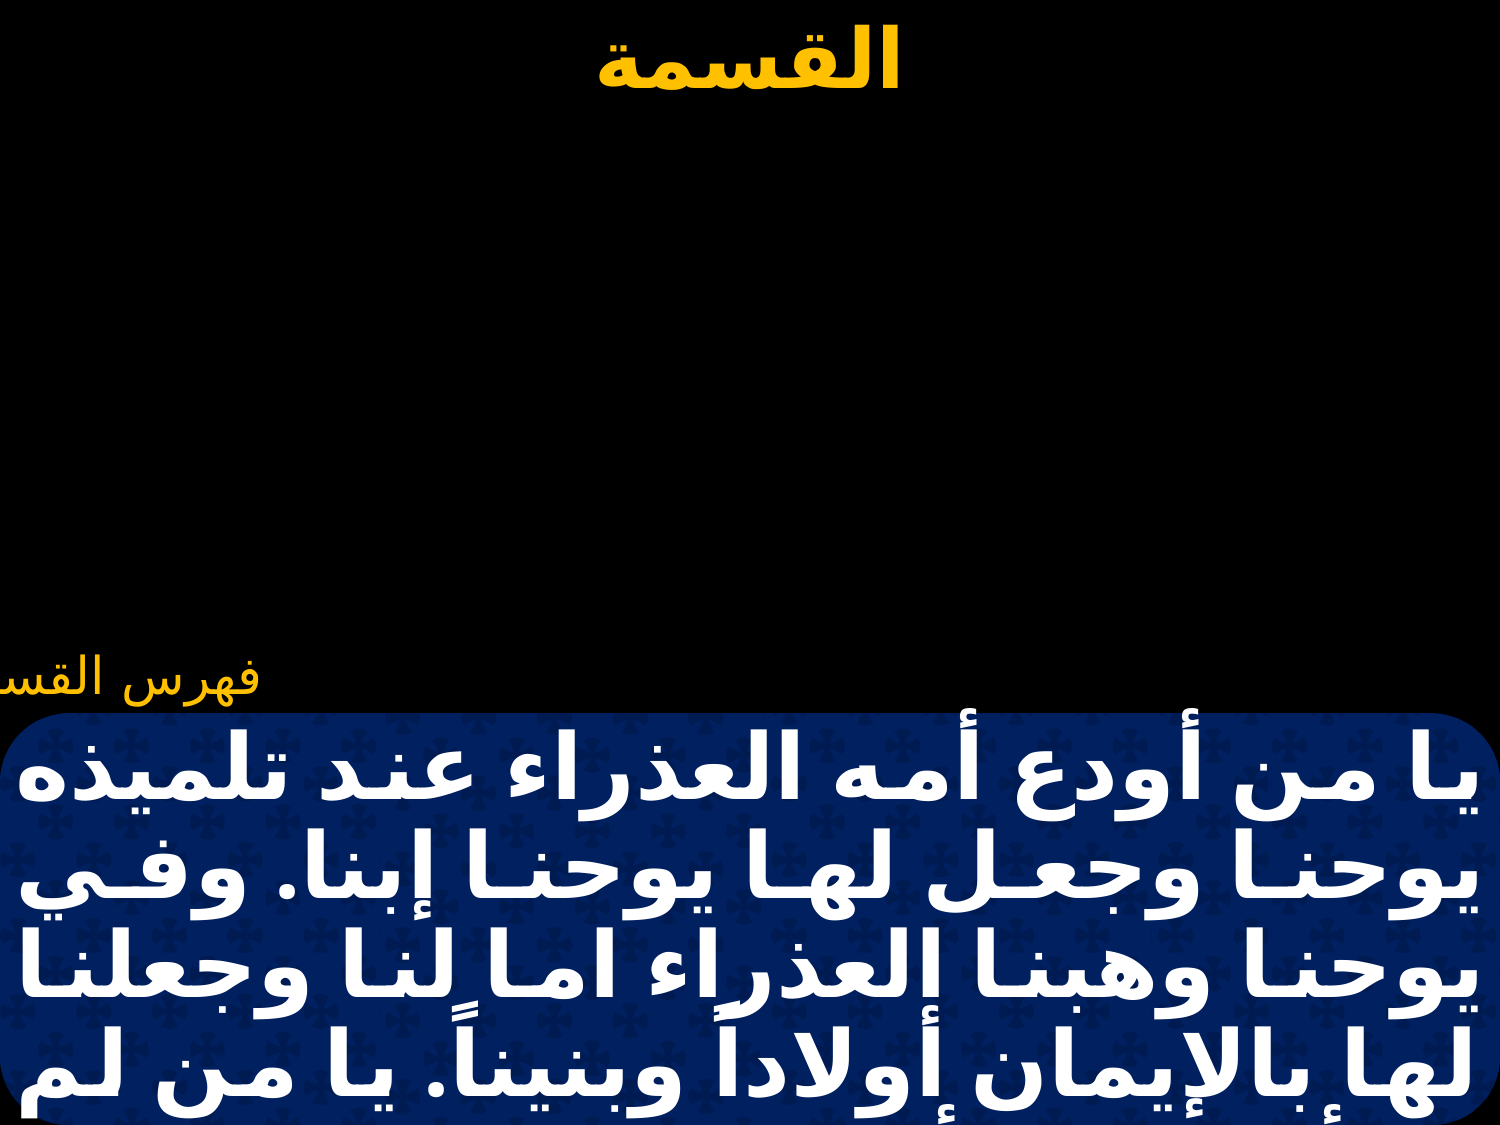

#
يا من أودع أمه العذراء عند تلميذه يوحنا وجعل لها يوحنا إبنا. وفي يوحنا وهبنا العذراء اما لنا وجعلنا لها بالإيمان أولاداً وبنيناً. يا من لم يشأ للعذراء أم الخلاص وقد صارت تابوتاً مقدساً سكن